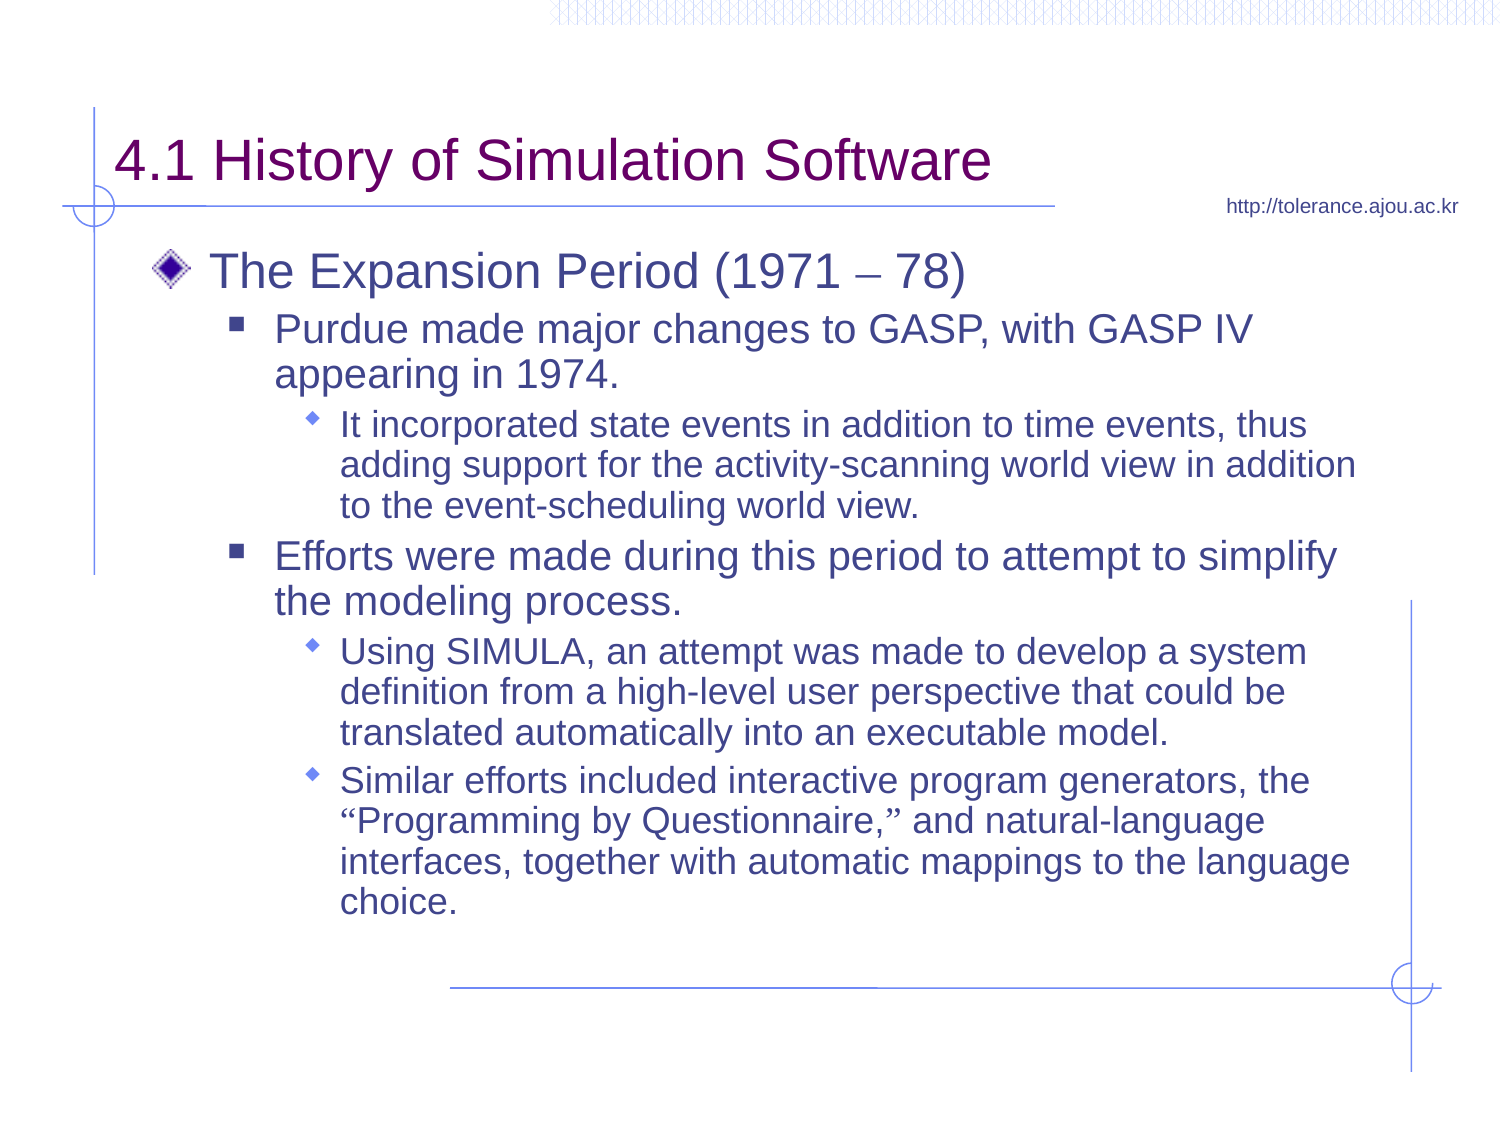

# 4.1 History of Simulation Software
The Expansion Period (1971 – 78)
Purdue made major changes to GASP, with GASP IV appearing in 1974.
It incorporated state events in addition to time events, thus adding support for the activity-scanning world view in addition to the event-scheduling world view.
Efforts were made during this period to attempt to simplify the modeling process.
Using SIMULA, an attempt was made to develop a system definition from a high-level user perspective that could be translated automatically into an executable model.
Similar efforts included interactive program generators, the “Programming by Questionnaire,” and natural-language interfaces, together with automatic mappings to the language choice.